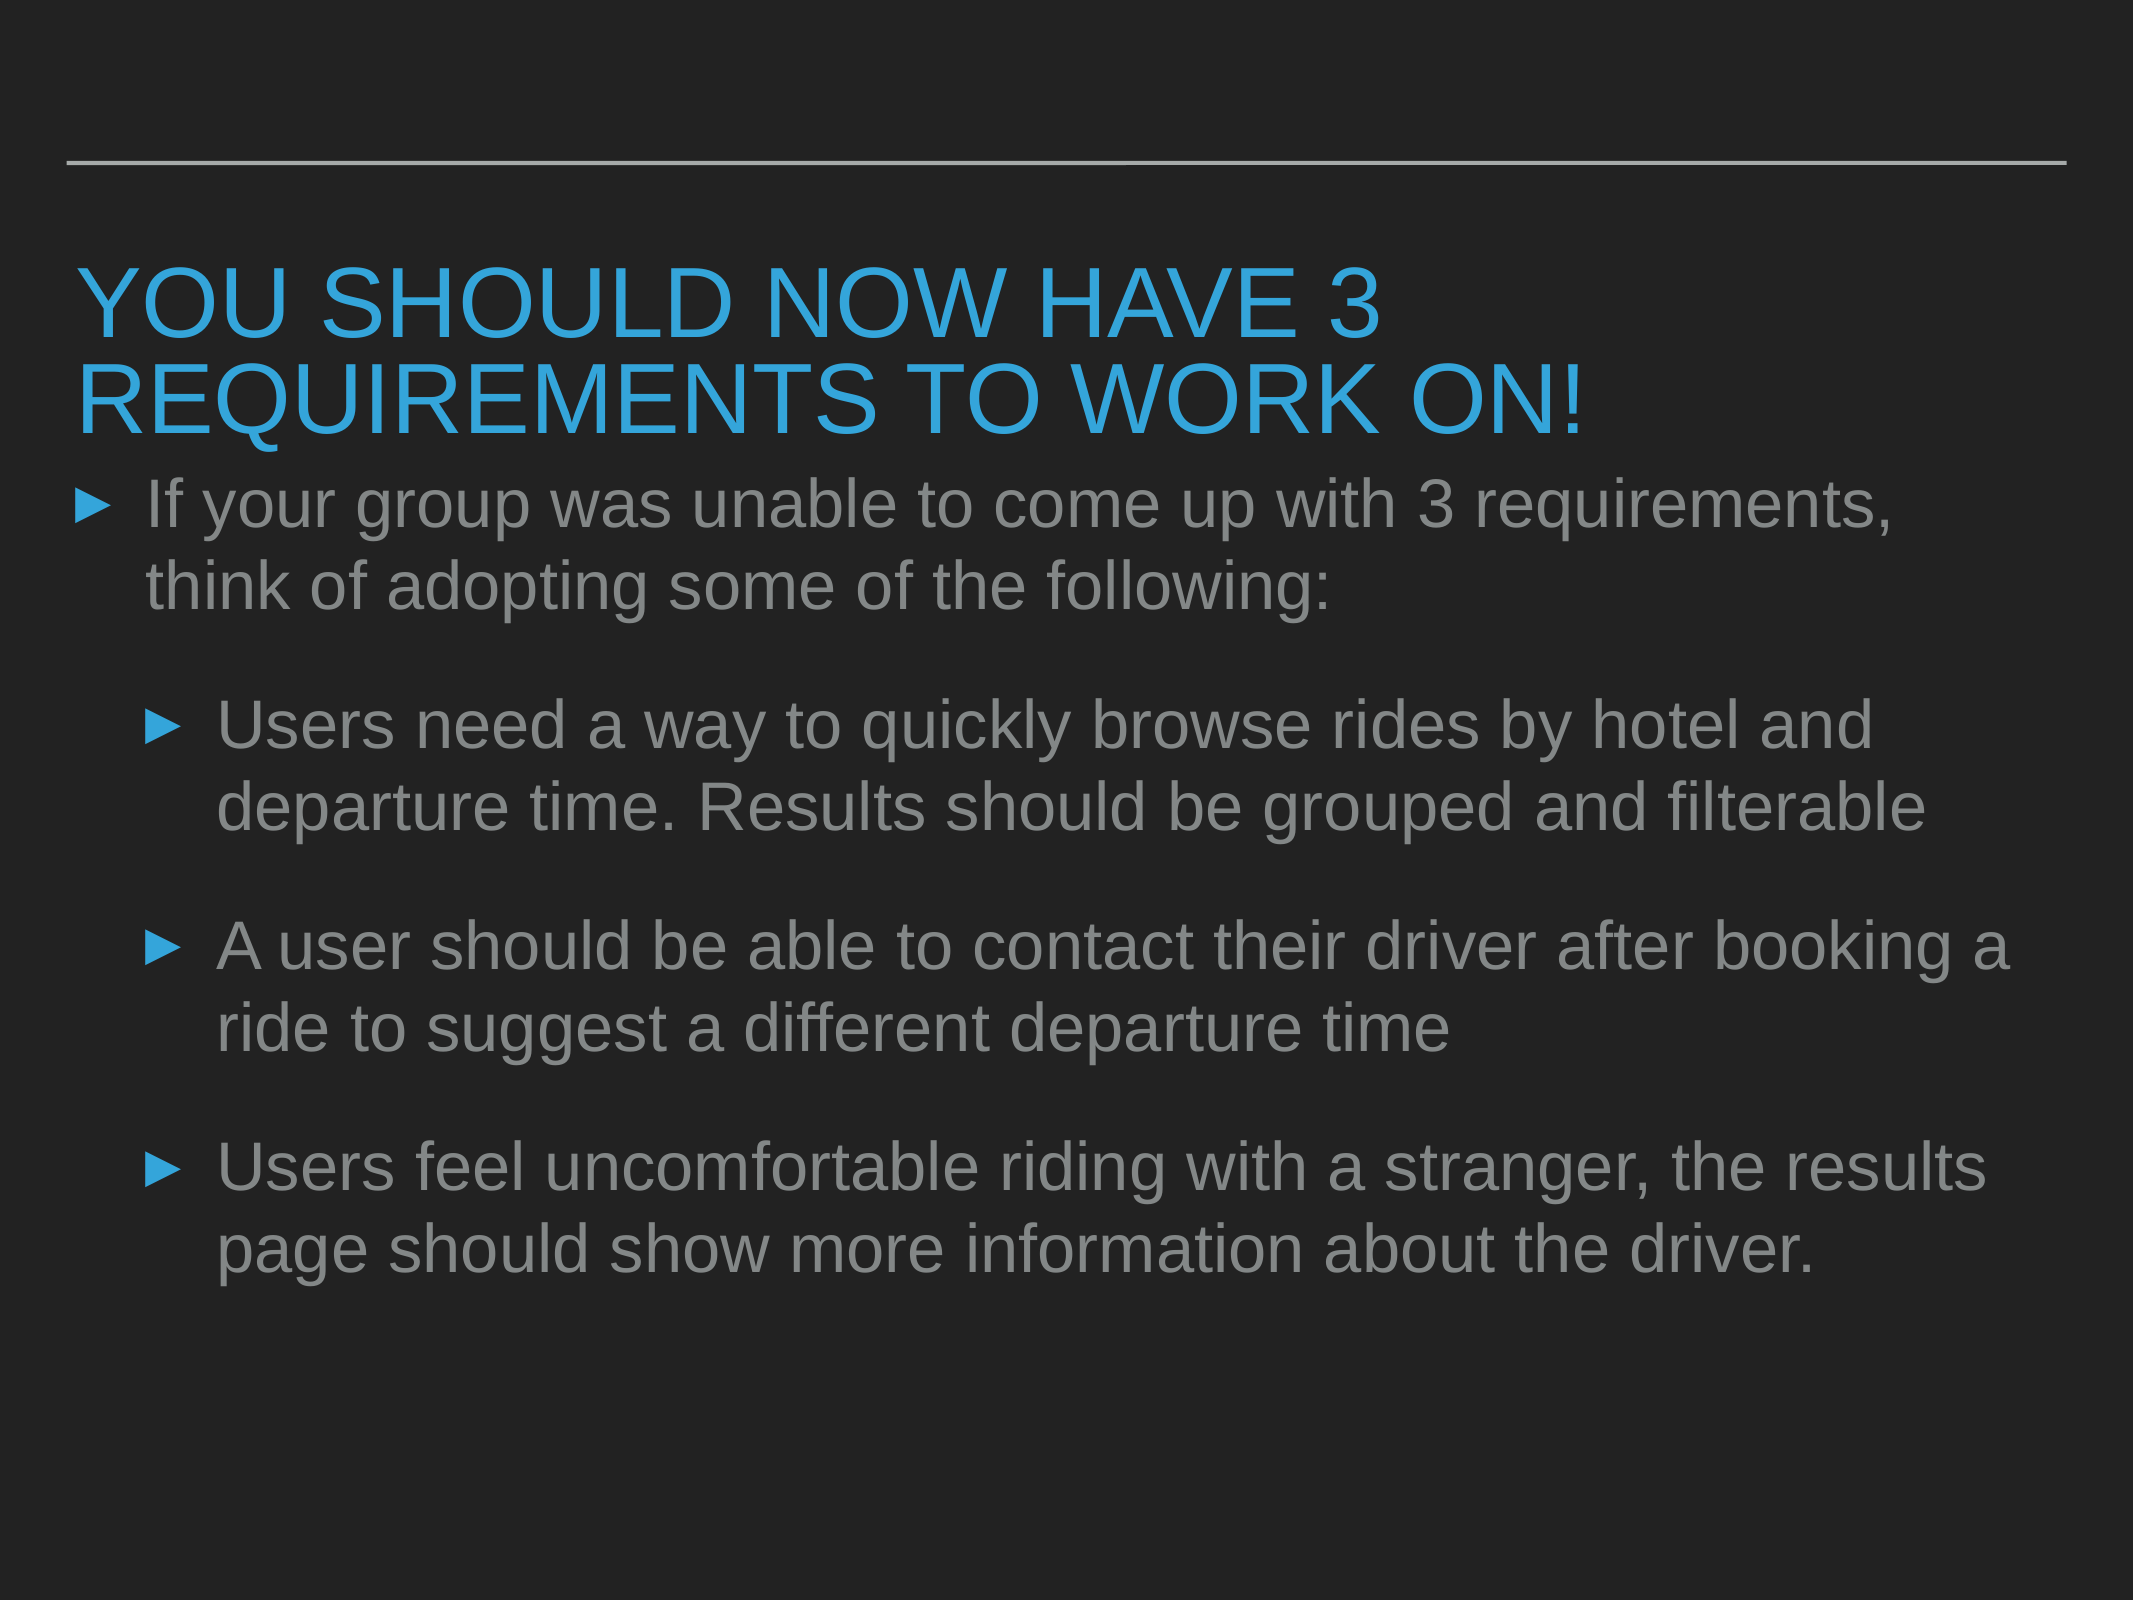

# You should now have 3 requirements to work on!
If your group was unable to come up with 3 requirements, think of adopting some of the following:
Users need a way to quickly browse rides by hotel and departure time. Results should be grouped and filterable
A user should be able to contact their driver after booking a ride to suggest a different departure time
Users feel uncomfortable riding with a stranger, the results page should show more information about the driver.